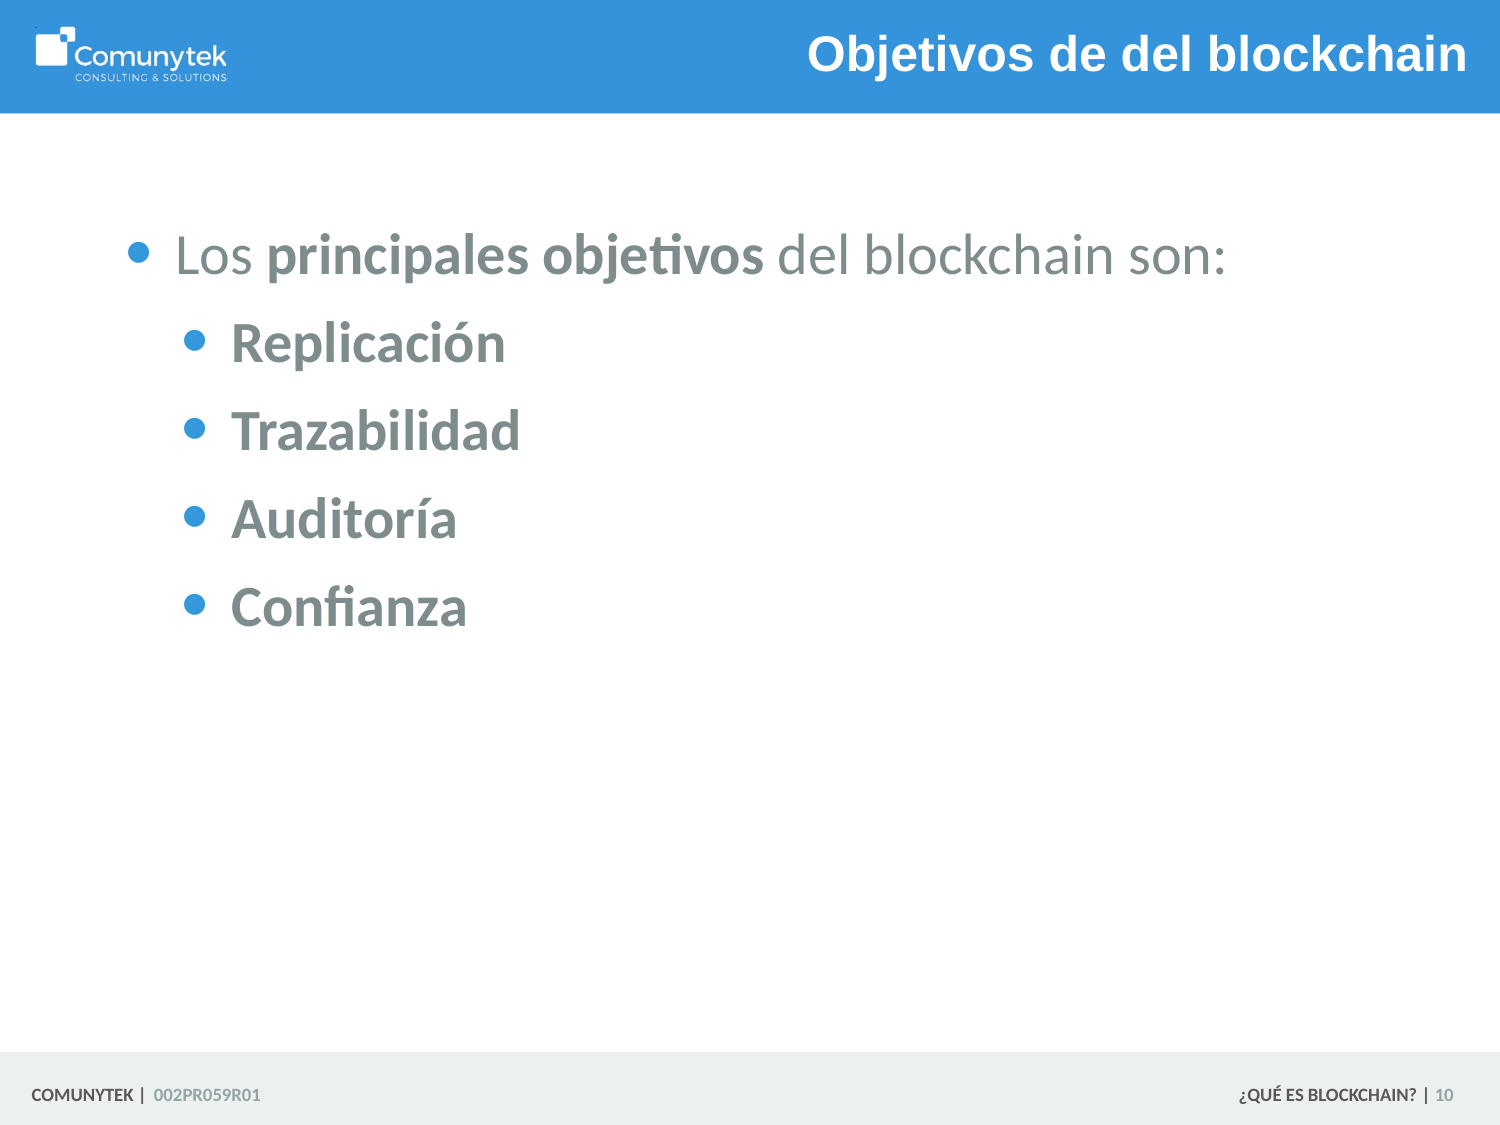

# Objetivos de del blockchain
Los principales objetivos del blockchain son:
Replicación
Trazabilidad
Auditoría
Confianza

 10